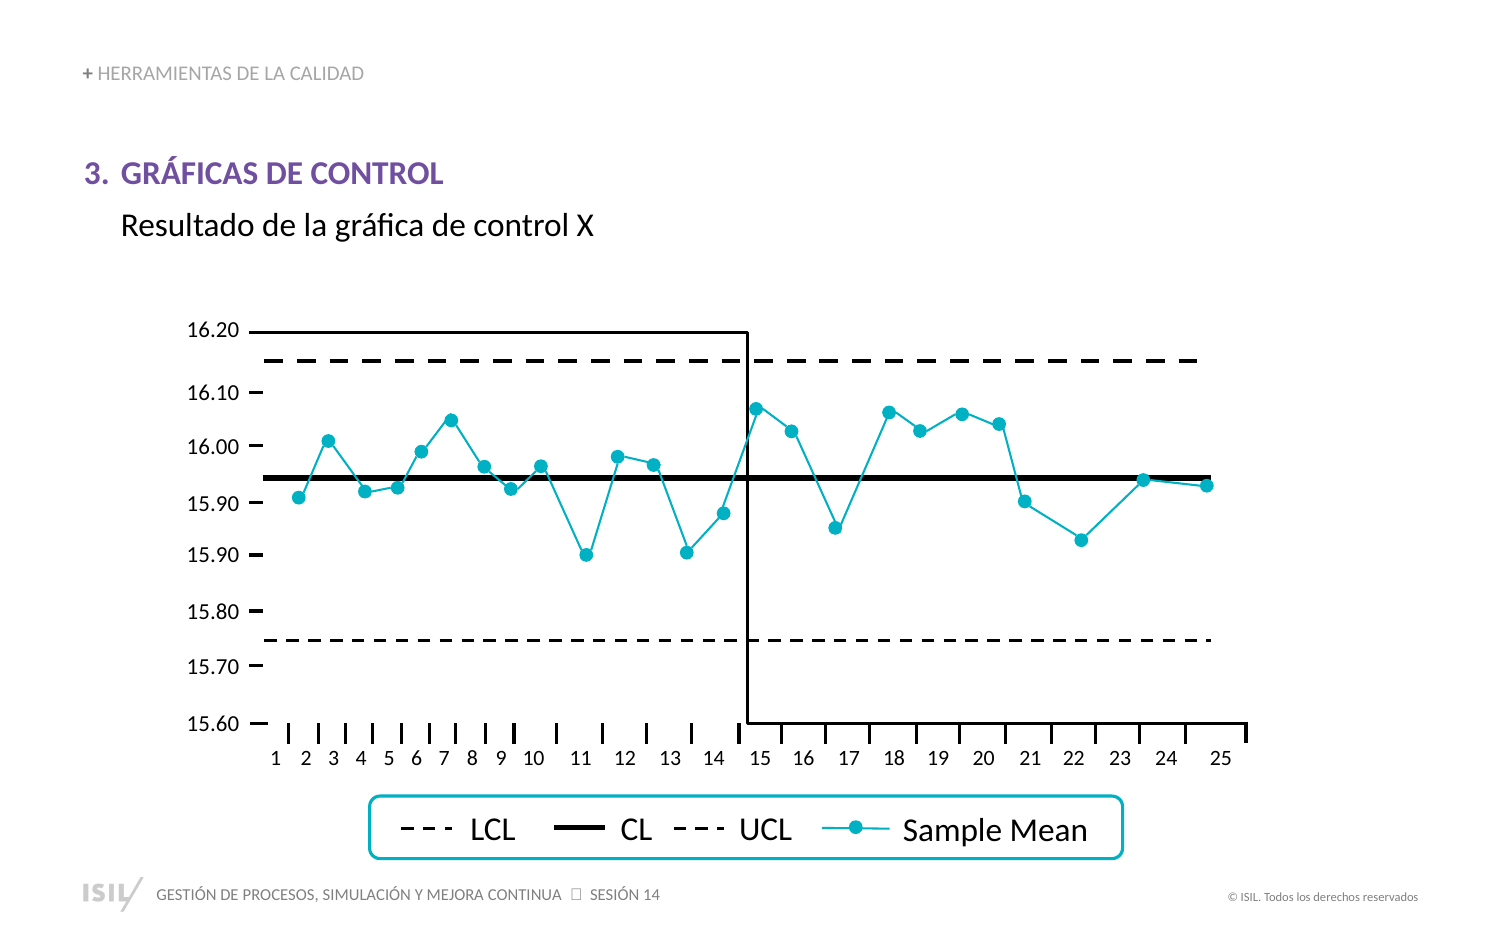

+ HERRAMIENTAS DE LA CALIDAD
GRÁFICAS DE CONTROL
Resultado de la gráfica de control X

16.20
16.10

16.00
15.90
15.90
15.80
15.70
15.60
1
2
3
4
5
6
7
8
9
10
11
12
13
14
15
16
17
18
19
20
21
22
23
24
25

CL
UCL
LCL
Sample Mean